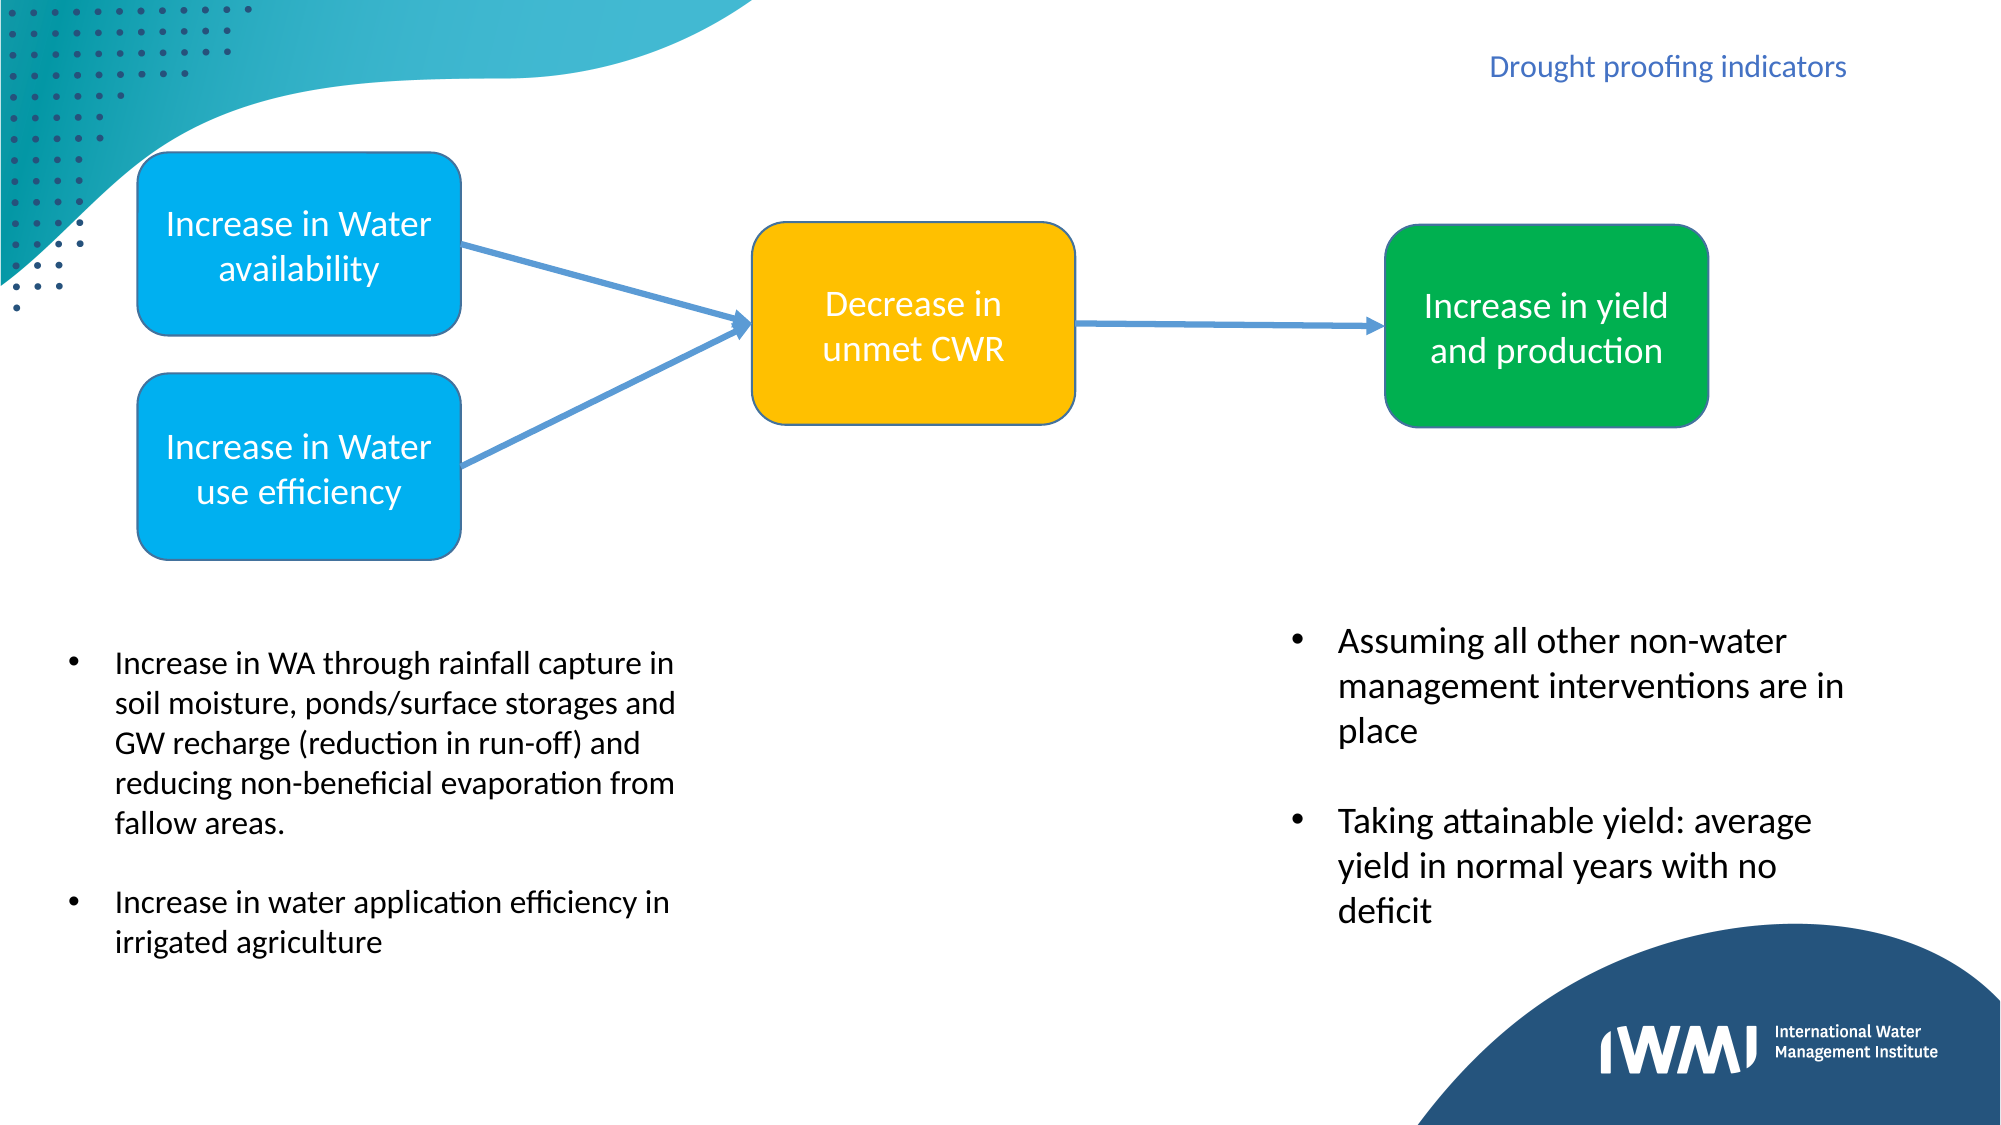

# Drought proofing indicators
Increase in Water availability
Decrease in unmet CWR
Increase in yield and production
Increase in Water use efficiency
Assuming all other non-water management interventions are in place

Taking attainable yield: average yield in normal years with no deficit
Increase in WA through rainfall capture in soil moisture, ponds/surface storages and GW recharge (reduction in run-off) and reducing non-beneficial evaporation from fallow areas.

Increase in water application efficiency in irrigated agriculture